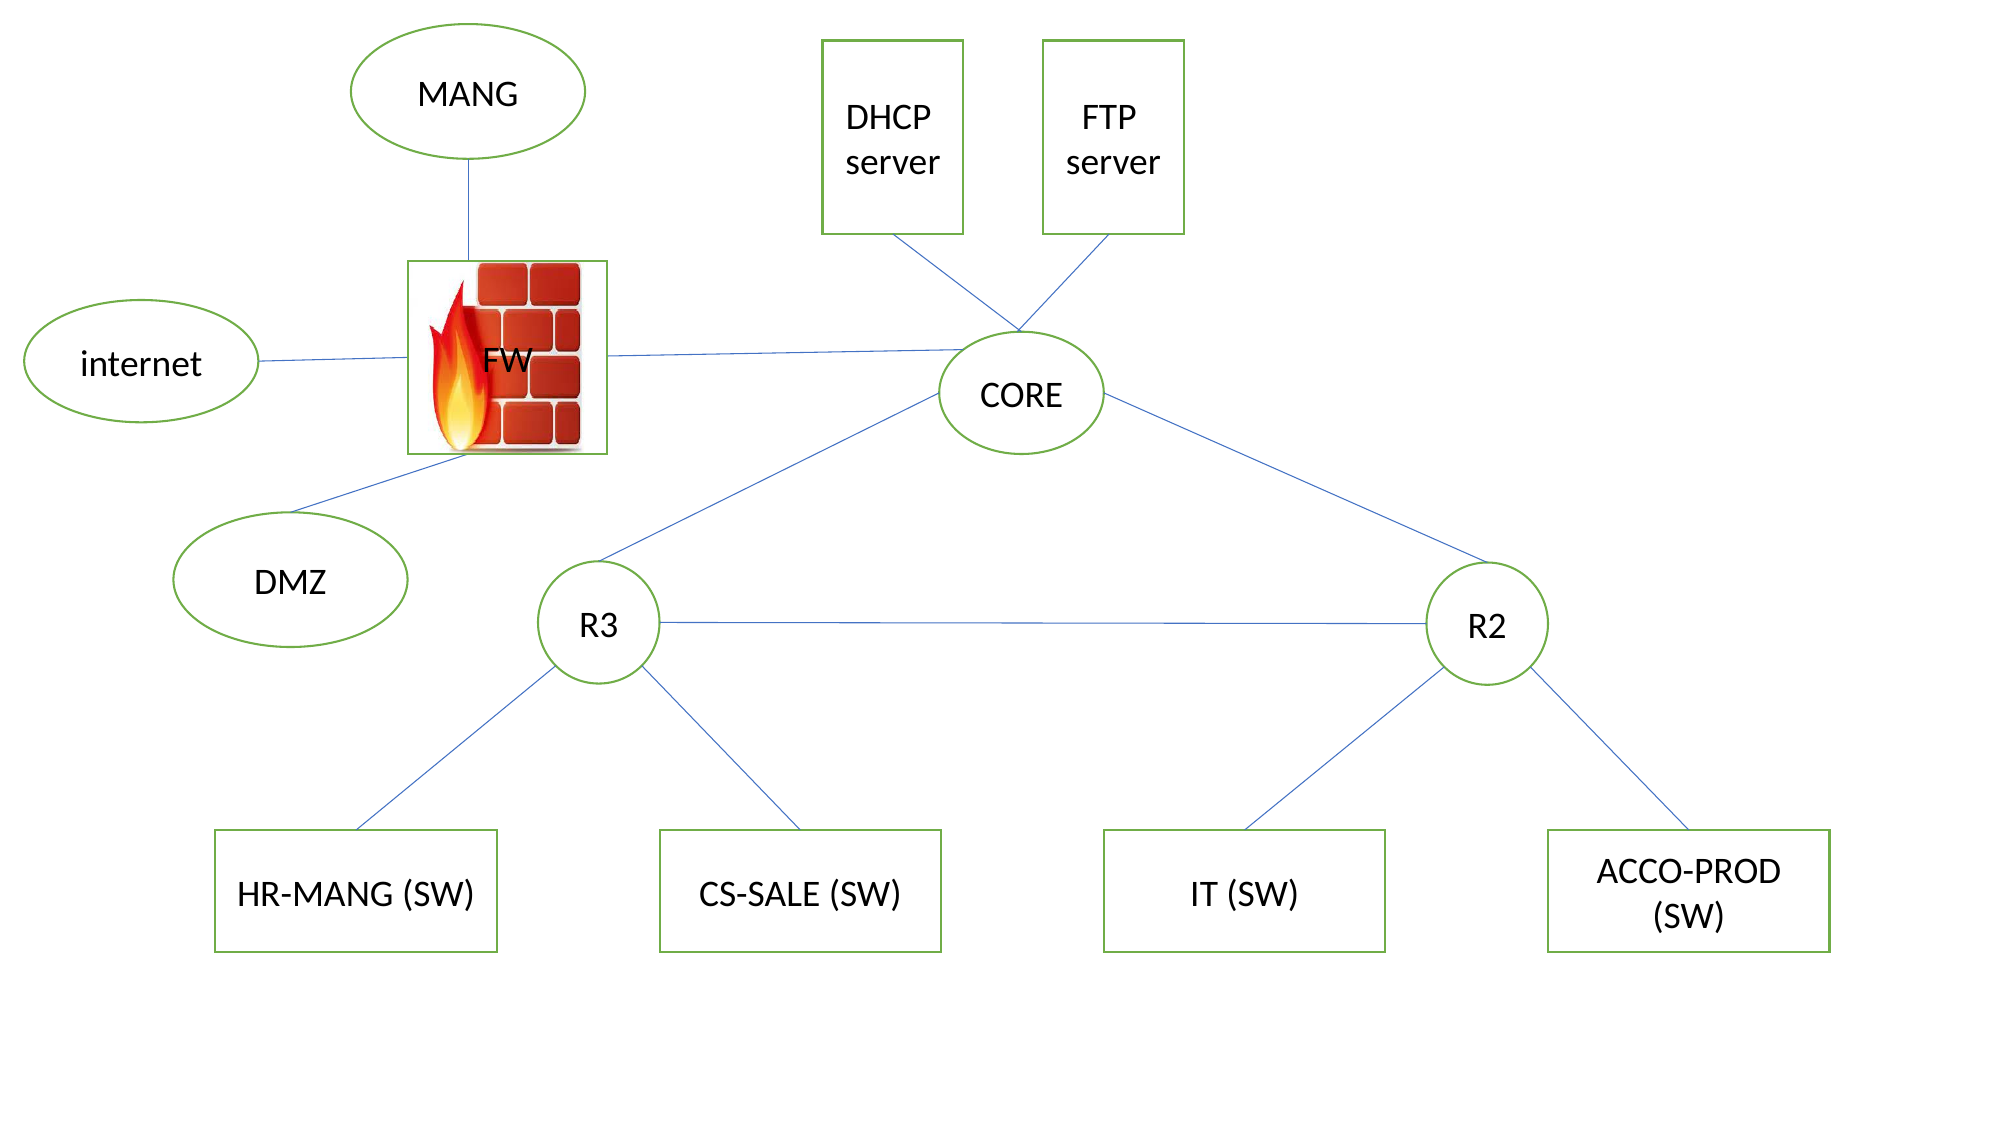

MANG
DHCP
server
FTP
server
FW
FW
internet
CORE
DMZ
R3
R2
IT (SW)
ACCO-PROD (SW)
CS-SALE (SW)
HR-MANG (SW)